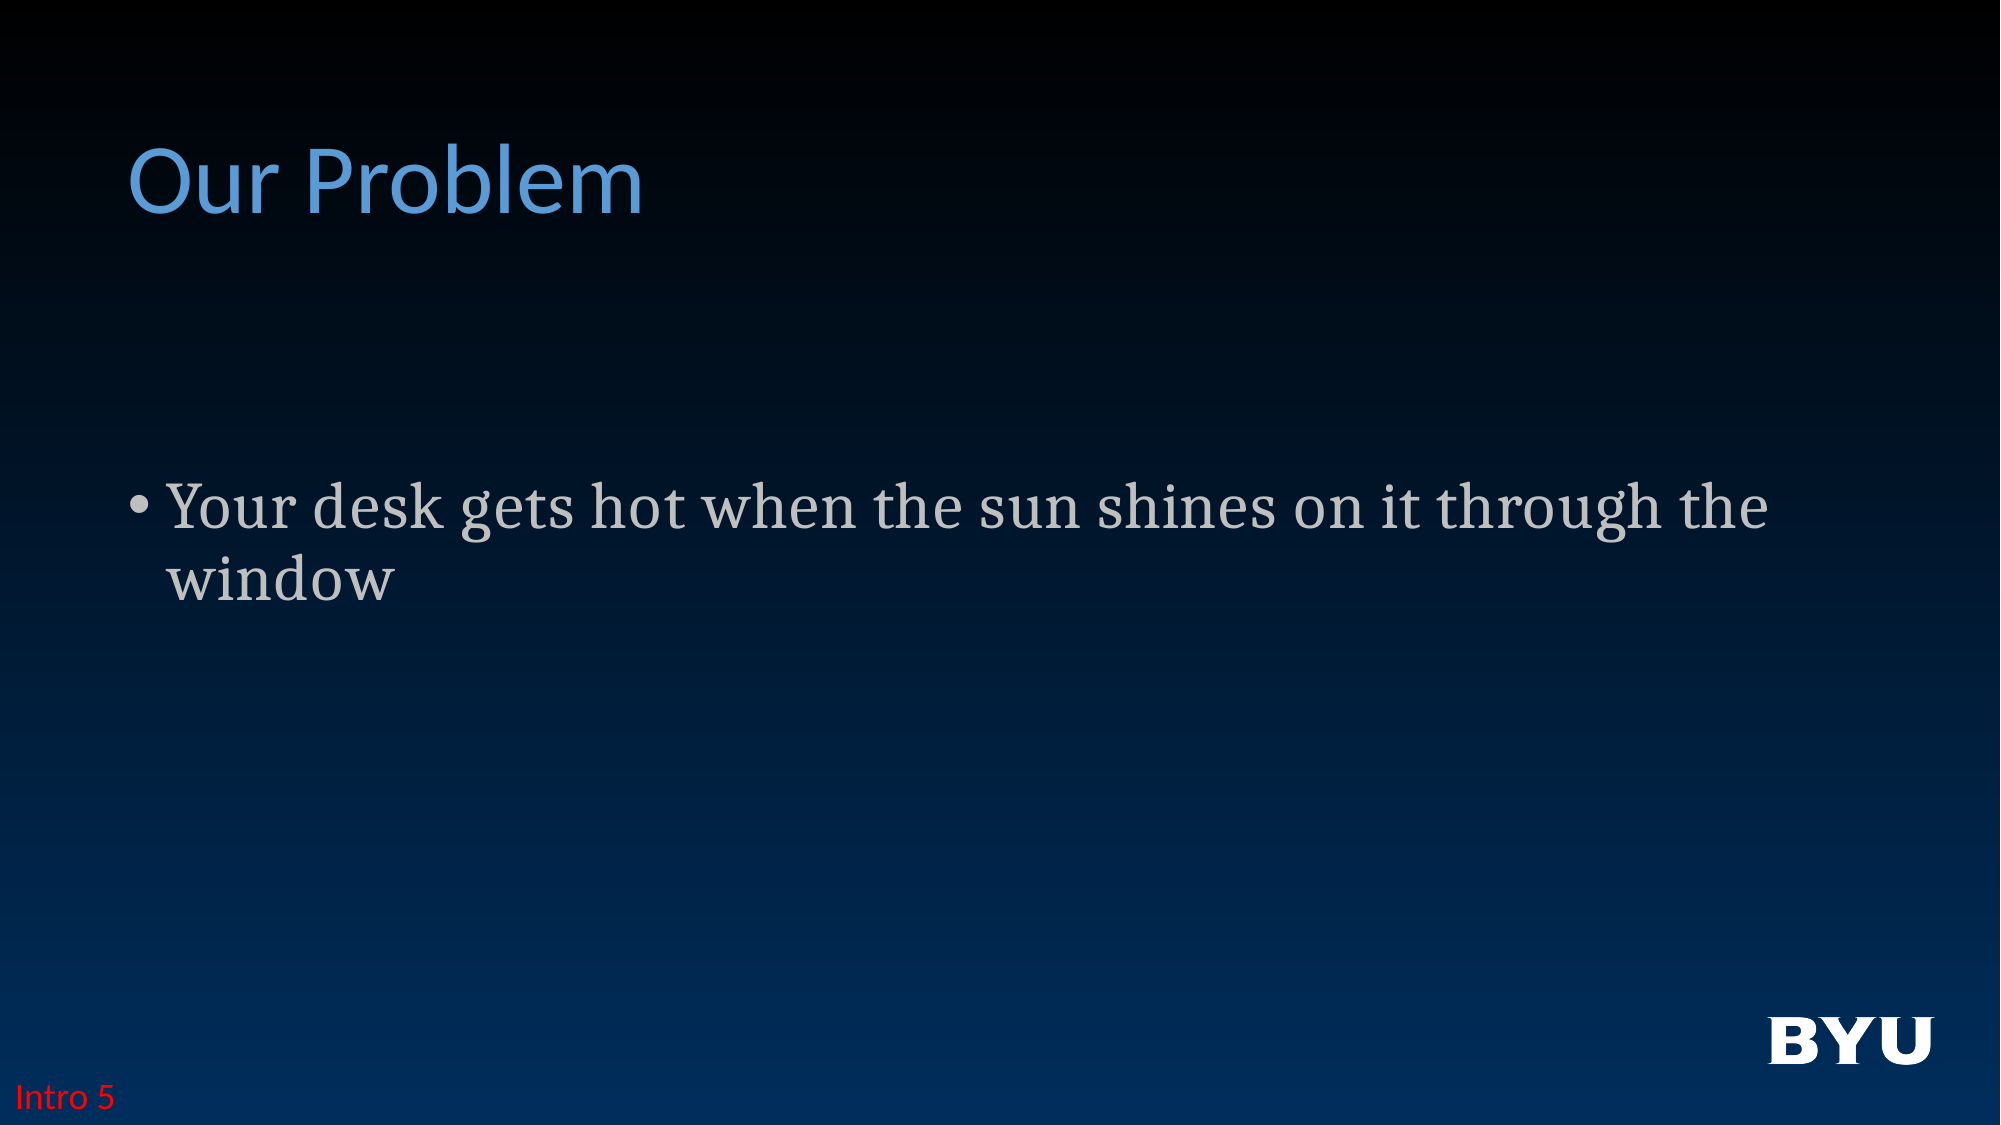

# Our Problem

Your desk gets hot when the sun shines on it through the window

Intro 5